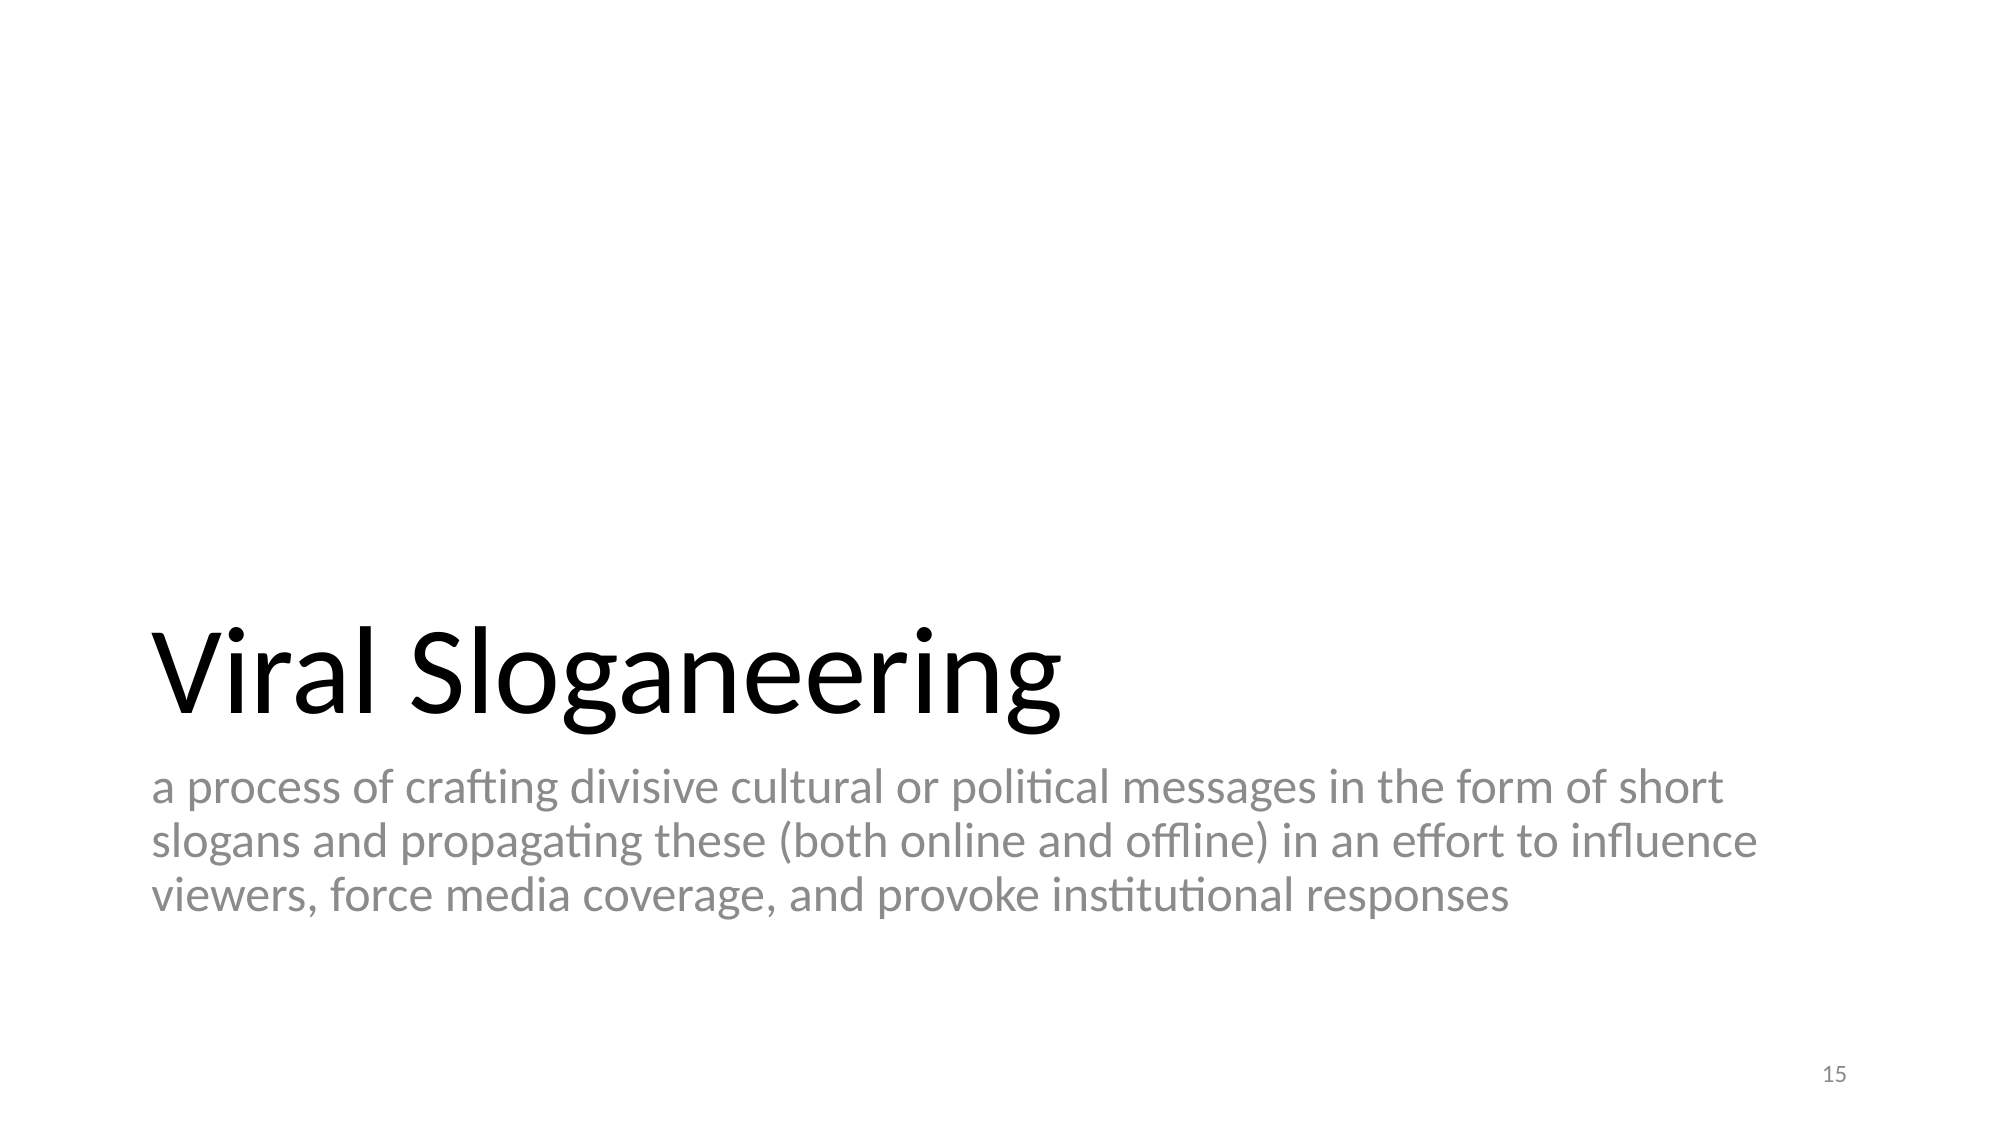

# Viral Sloganeering
a process of crafting divisive cultural or political messages in the form of short slogans and propagating these (both online and offline) in an effort to inﬂuence viewers, force media coverage, and provoke institutional responses
15